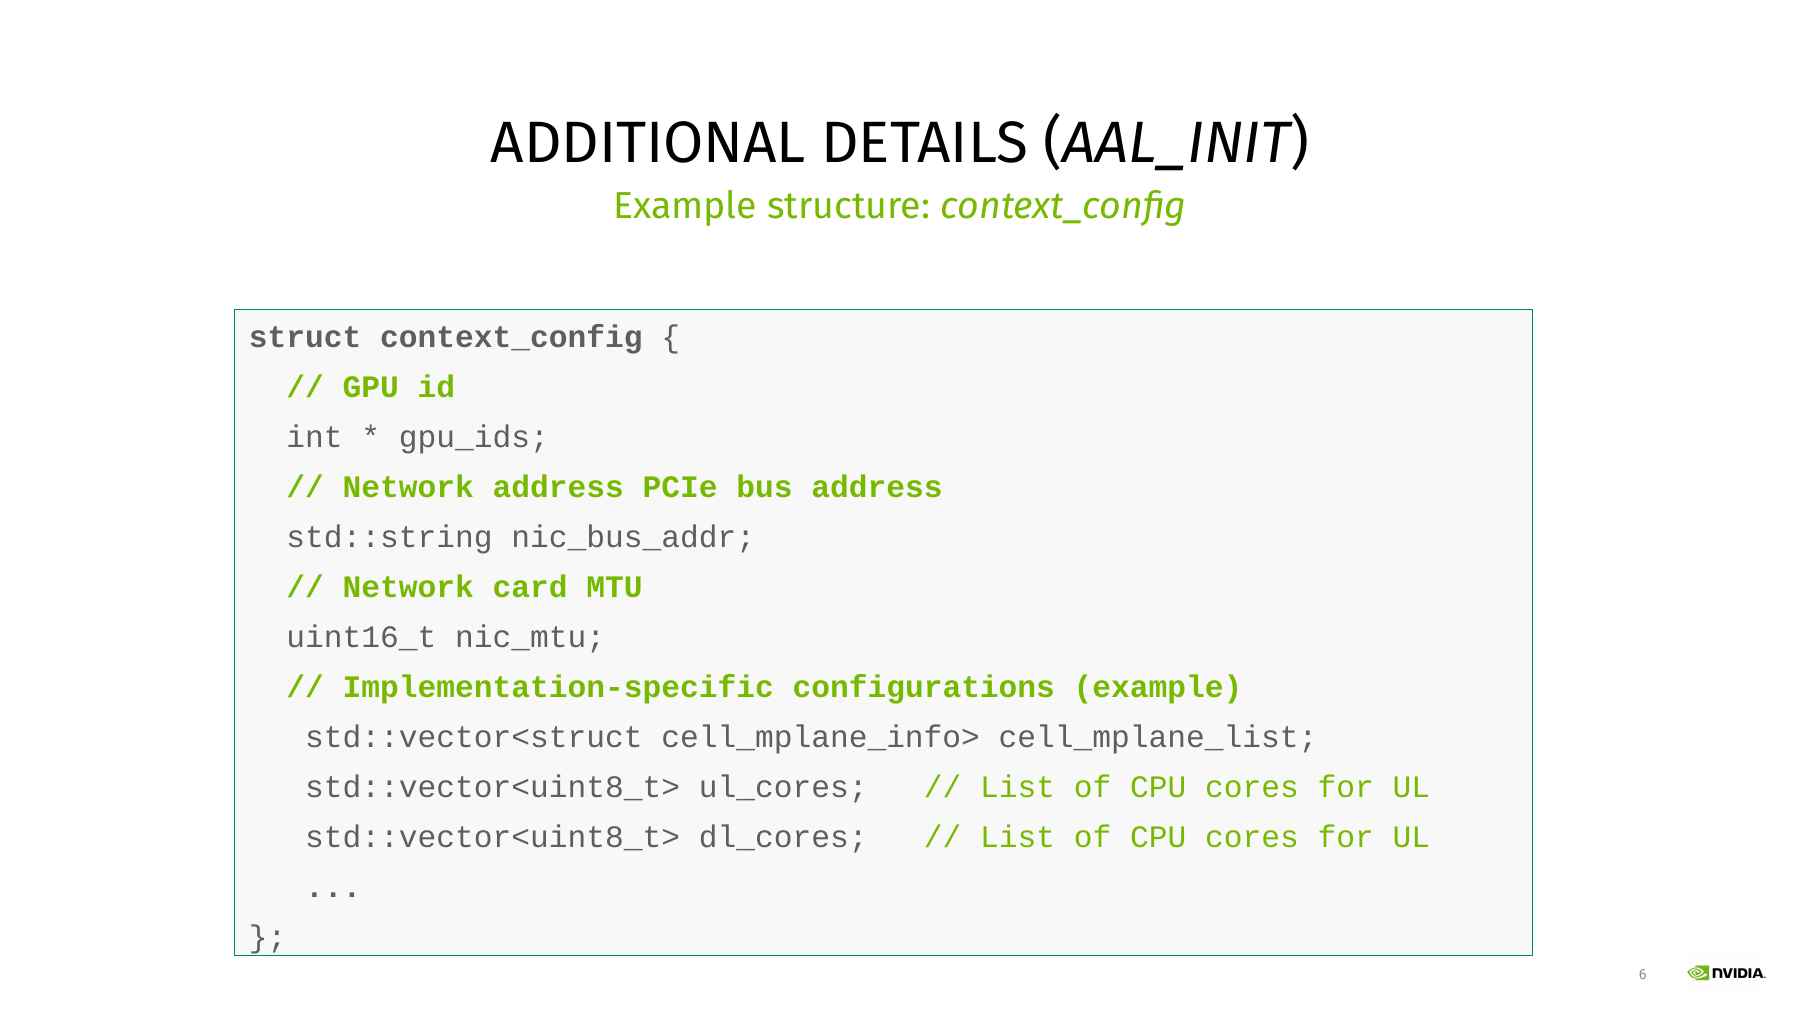

# Additional Details (AAL_init)
Example structure: context_config
struct context_config {
  // GPU id
  int * gpu_ids;
  // Network address PCIe bus address
  std::string nic_bus_addr;
  // Network card MTU
  uint16_t nic_mtu;
  // Implementation-specific configurations (example)
   std::vector<struct cell_mplane_info> cell_mplane_list;
   std::vector<uint8_t> ul_cores;   // List of CPU cores for UL
   std::vector<uint8_t> dl_cores;   // List of CPU cores for UL
   ...
};